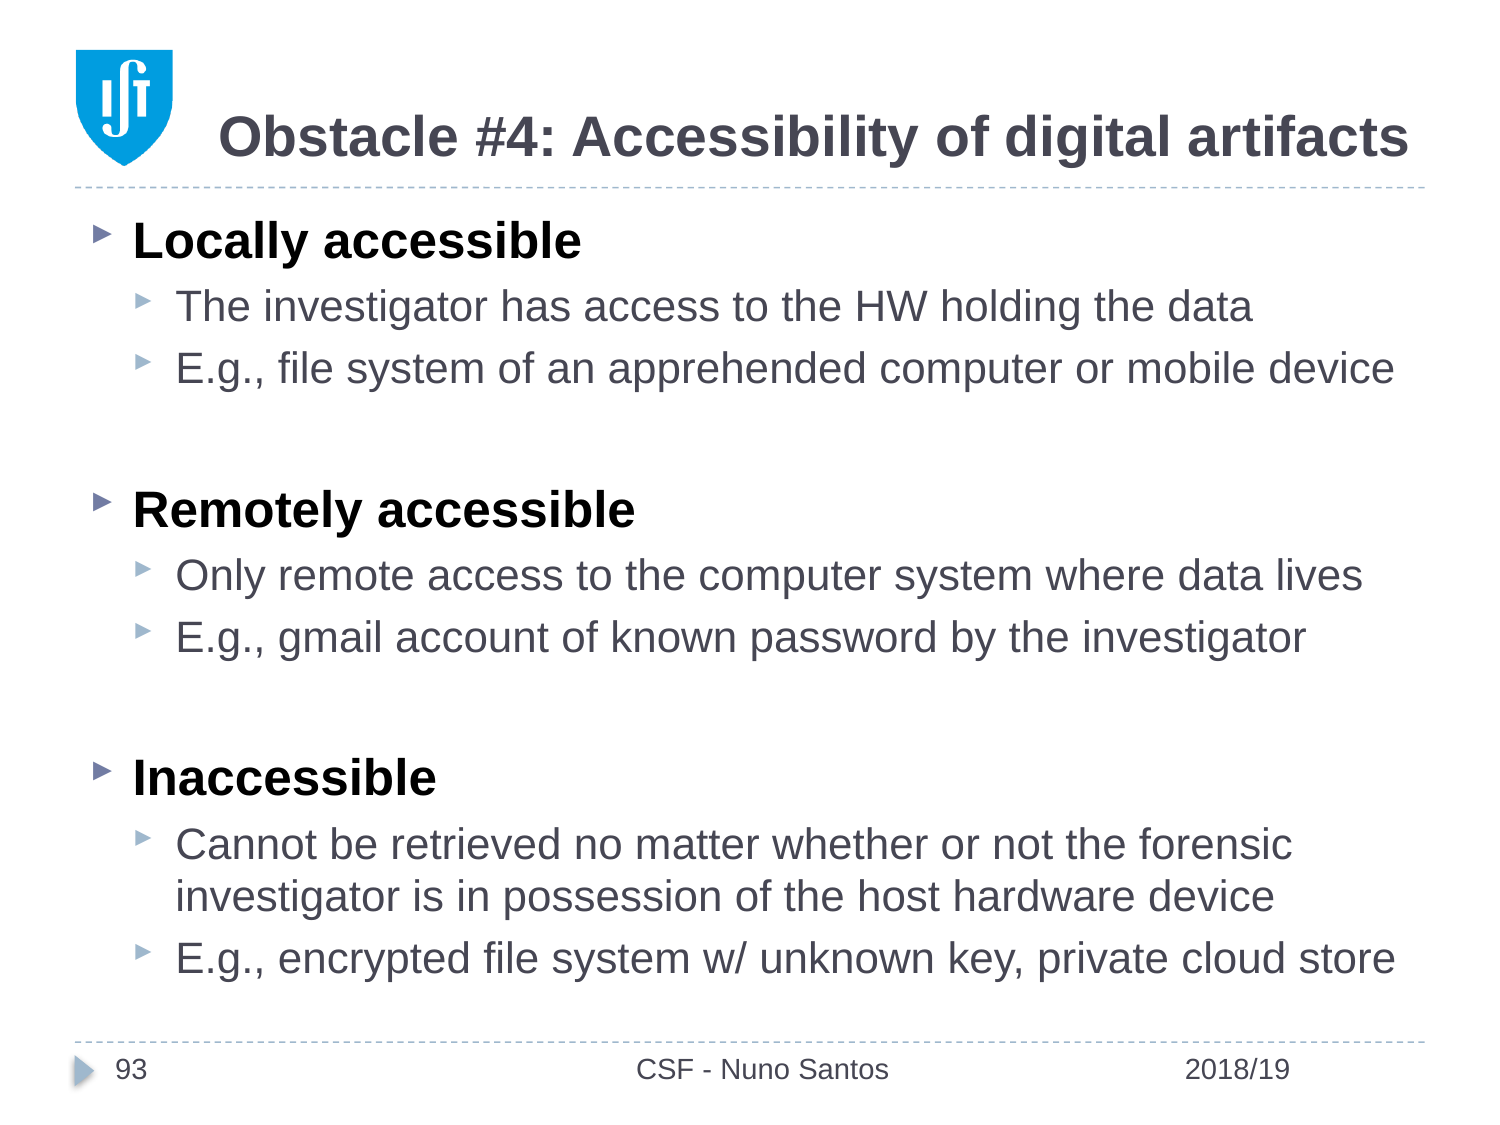

# Obstacle #4: Accessibility of digital artifacts
Locally accessible
The investigator has access to the HW holding the data
E.g., file system of an apprehended computer or mobile device

Remotely accessible
Only remote access to the computer system where data lives
E.g., gmail account of known password by the investigator

Inaccessible
Cannot be retrieved no matter whether or not the forensic investigator is in possession of the host hardware device
E.g., encrypted file system w/ unknown key, private cloud store
93
CSF - Nuno Santos
2018/19